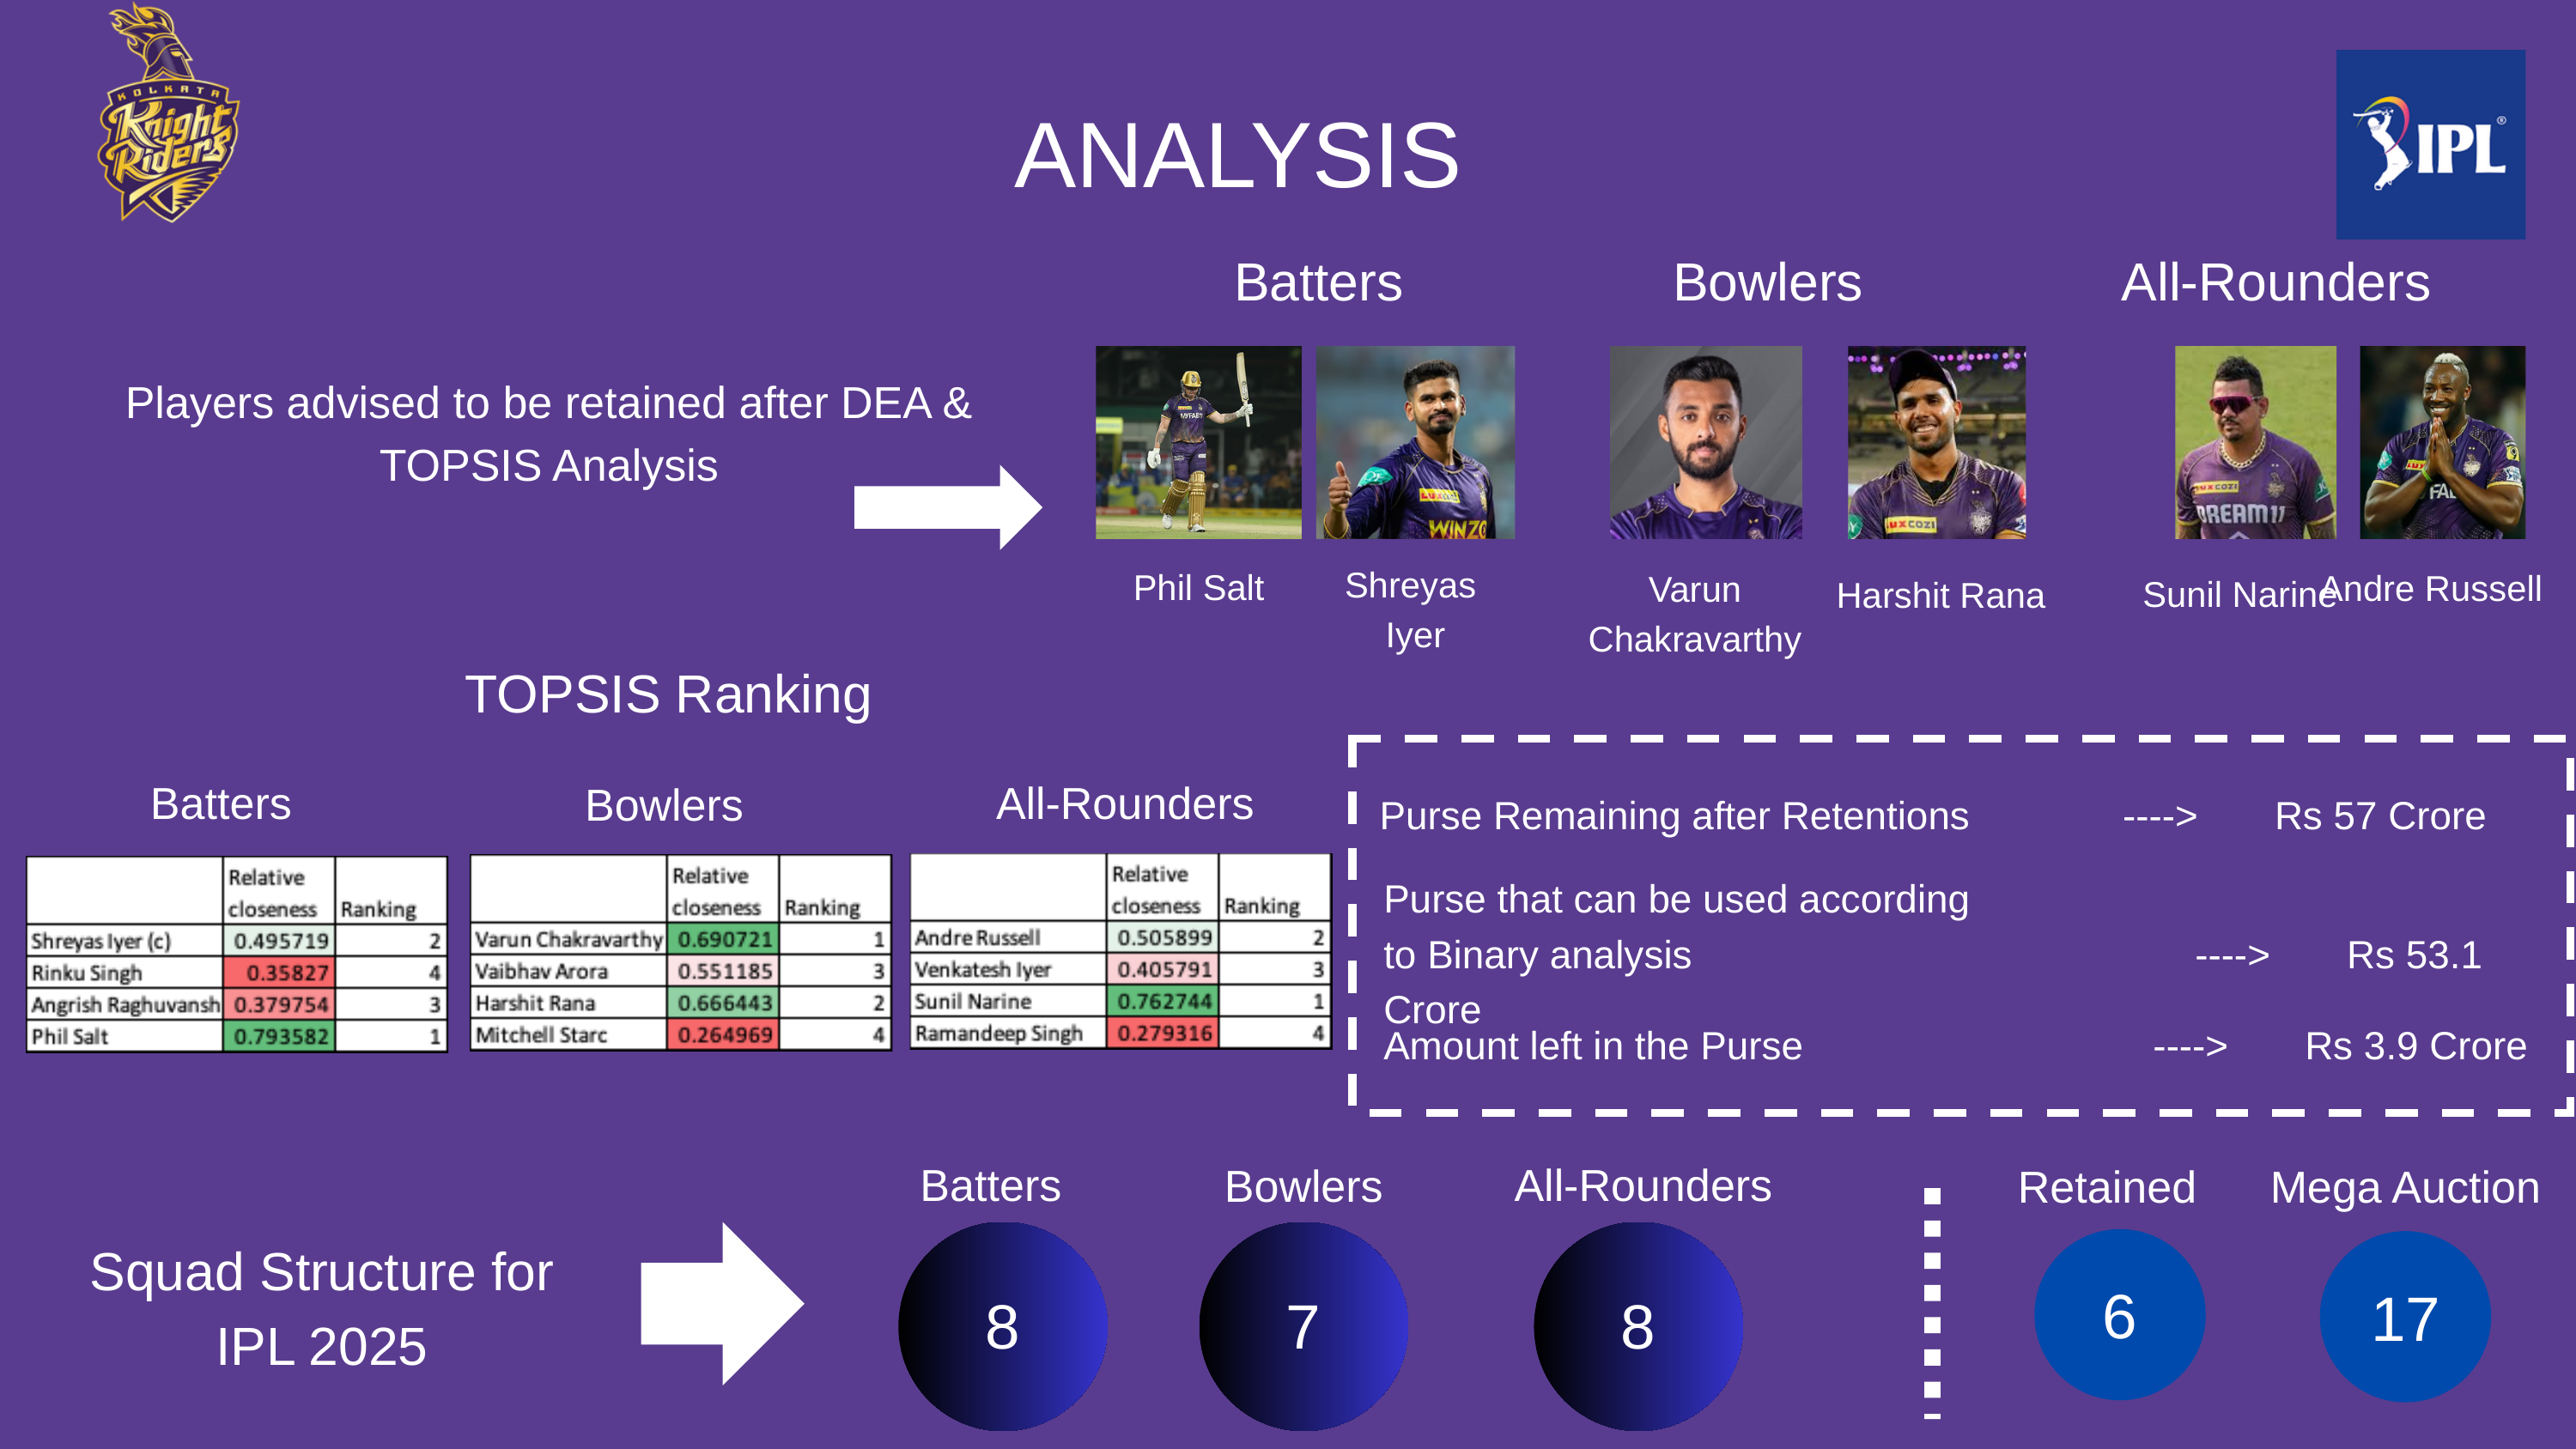

ANALYSIS
Batters
Bowlers
All-Rounders

Players advised to be retained after DEA & TOPSIS Analysis

Shreyas
Iyer
Phil Salt
Andre Russell
Varun
Chakravarthy
Sunil Narine
Harshit Rana
TOPSIS Ranking

Batters
All-Rounders
Bowlers
Purse Remaining after Retentions              ---->       Rs 57 Crore

Purse that can be used according
to Binary analysis                                              ---->       Rs 53.1 Crore
Amount left in the Purse                                ---->       Rs 3.9 Crore

Batters
All-Rounders
Bowlers
Retained
Mega Auction

8

7

8
Squad Structure for IPL 2025

6

17